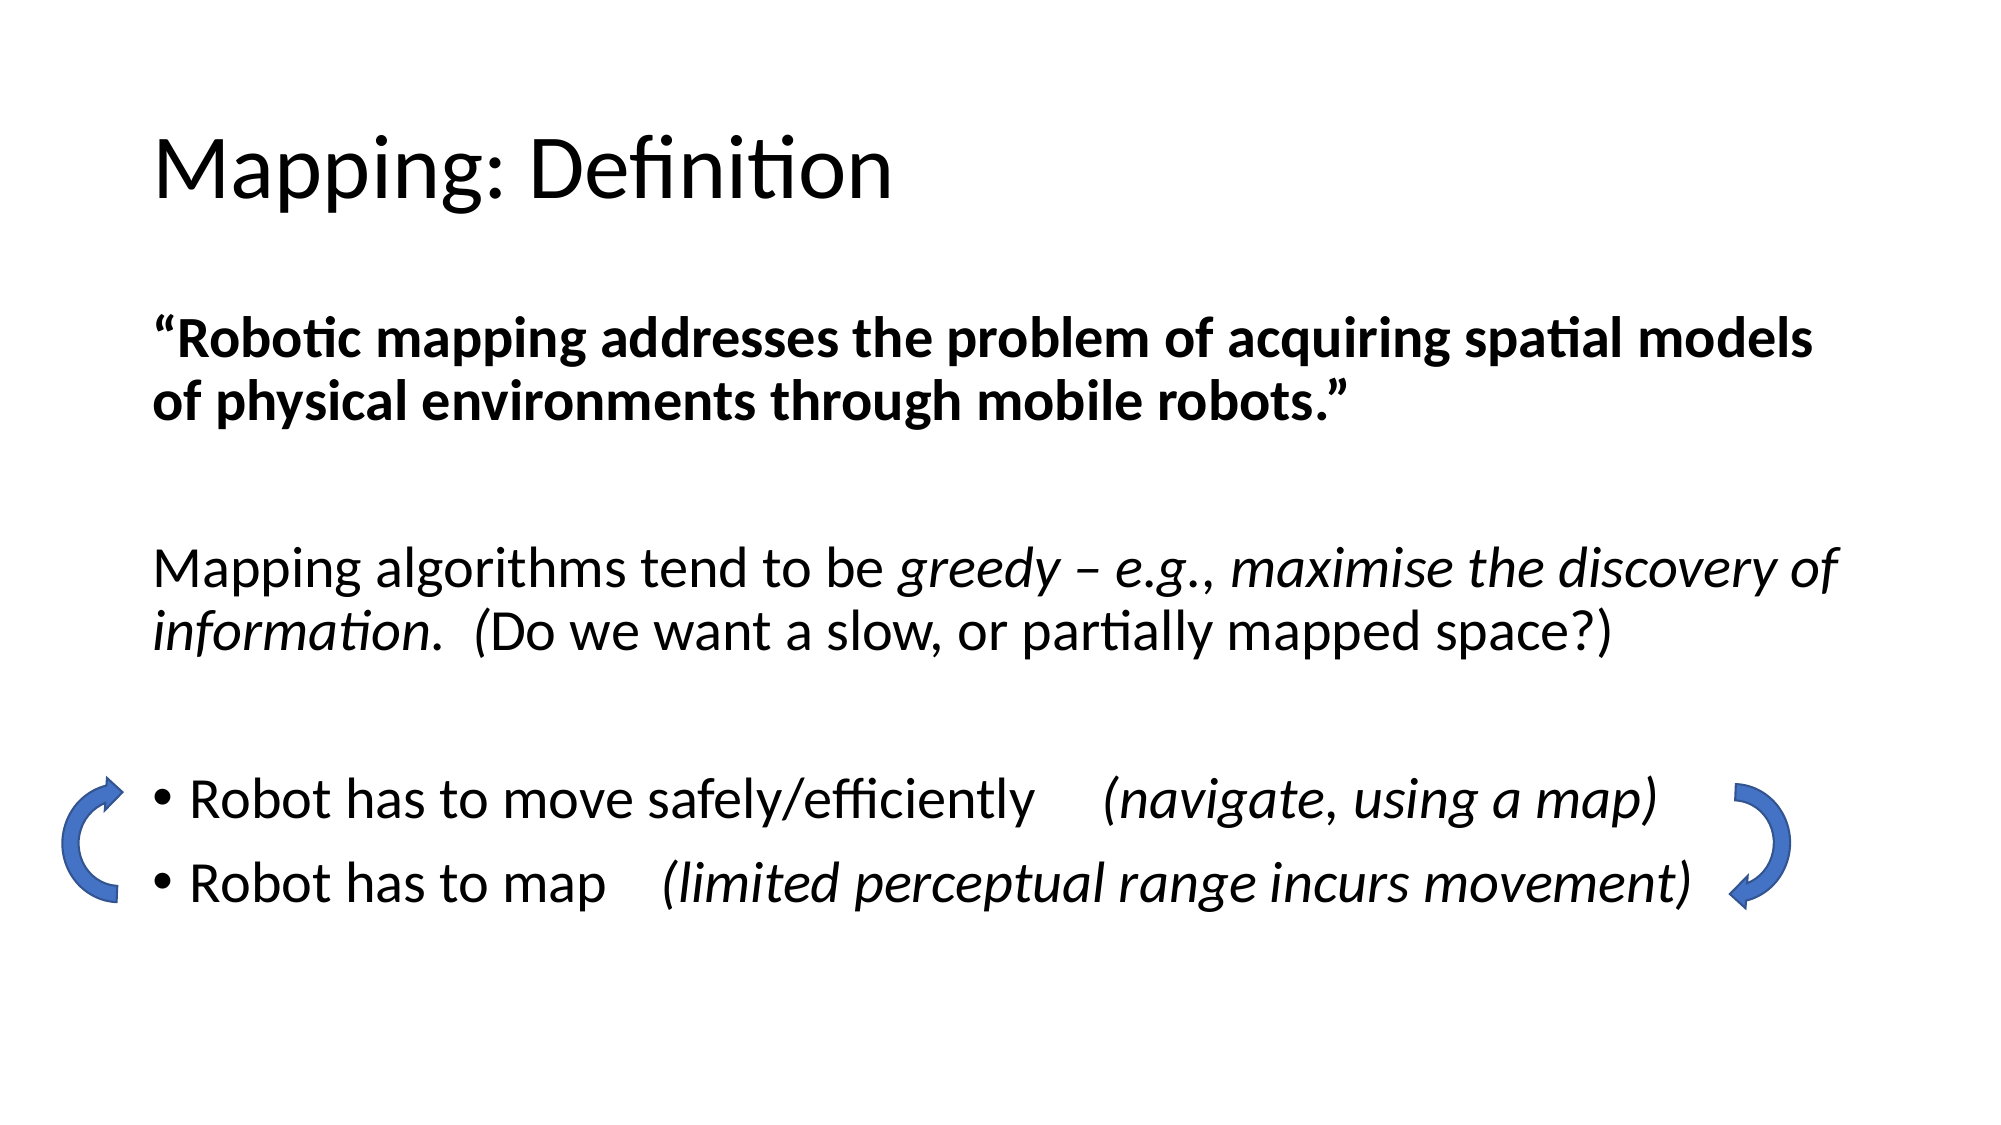

# Mapping: Definition
“Robotic mapping addresses the problem of acquiring spatial models of physical environments through mobile robots.”

Mapping algorithms tend to be greedy – e.g., maximise the discovery of information.  (Do we want a slow, or partially mapped space?)

Robot has to move safely/efficiently     (navigate, using a map)
Robot has to map    (limited perceptual range incurs movement)